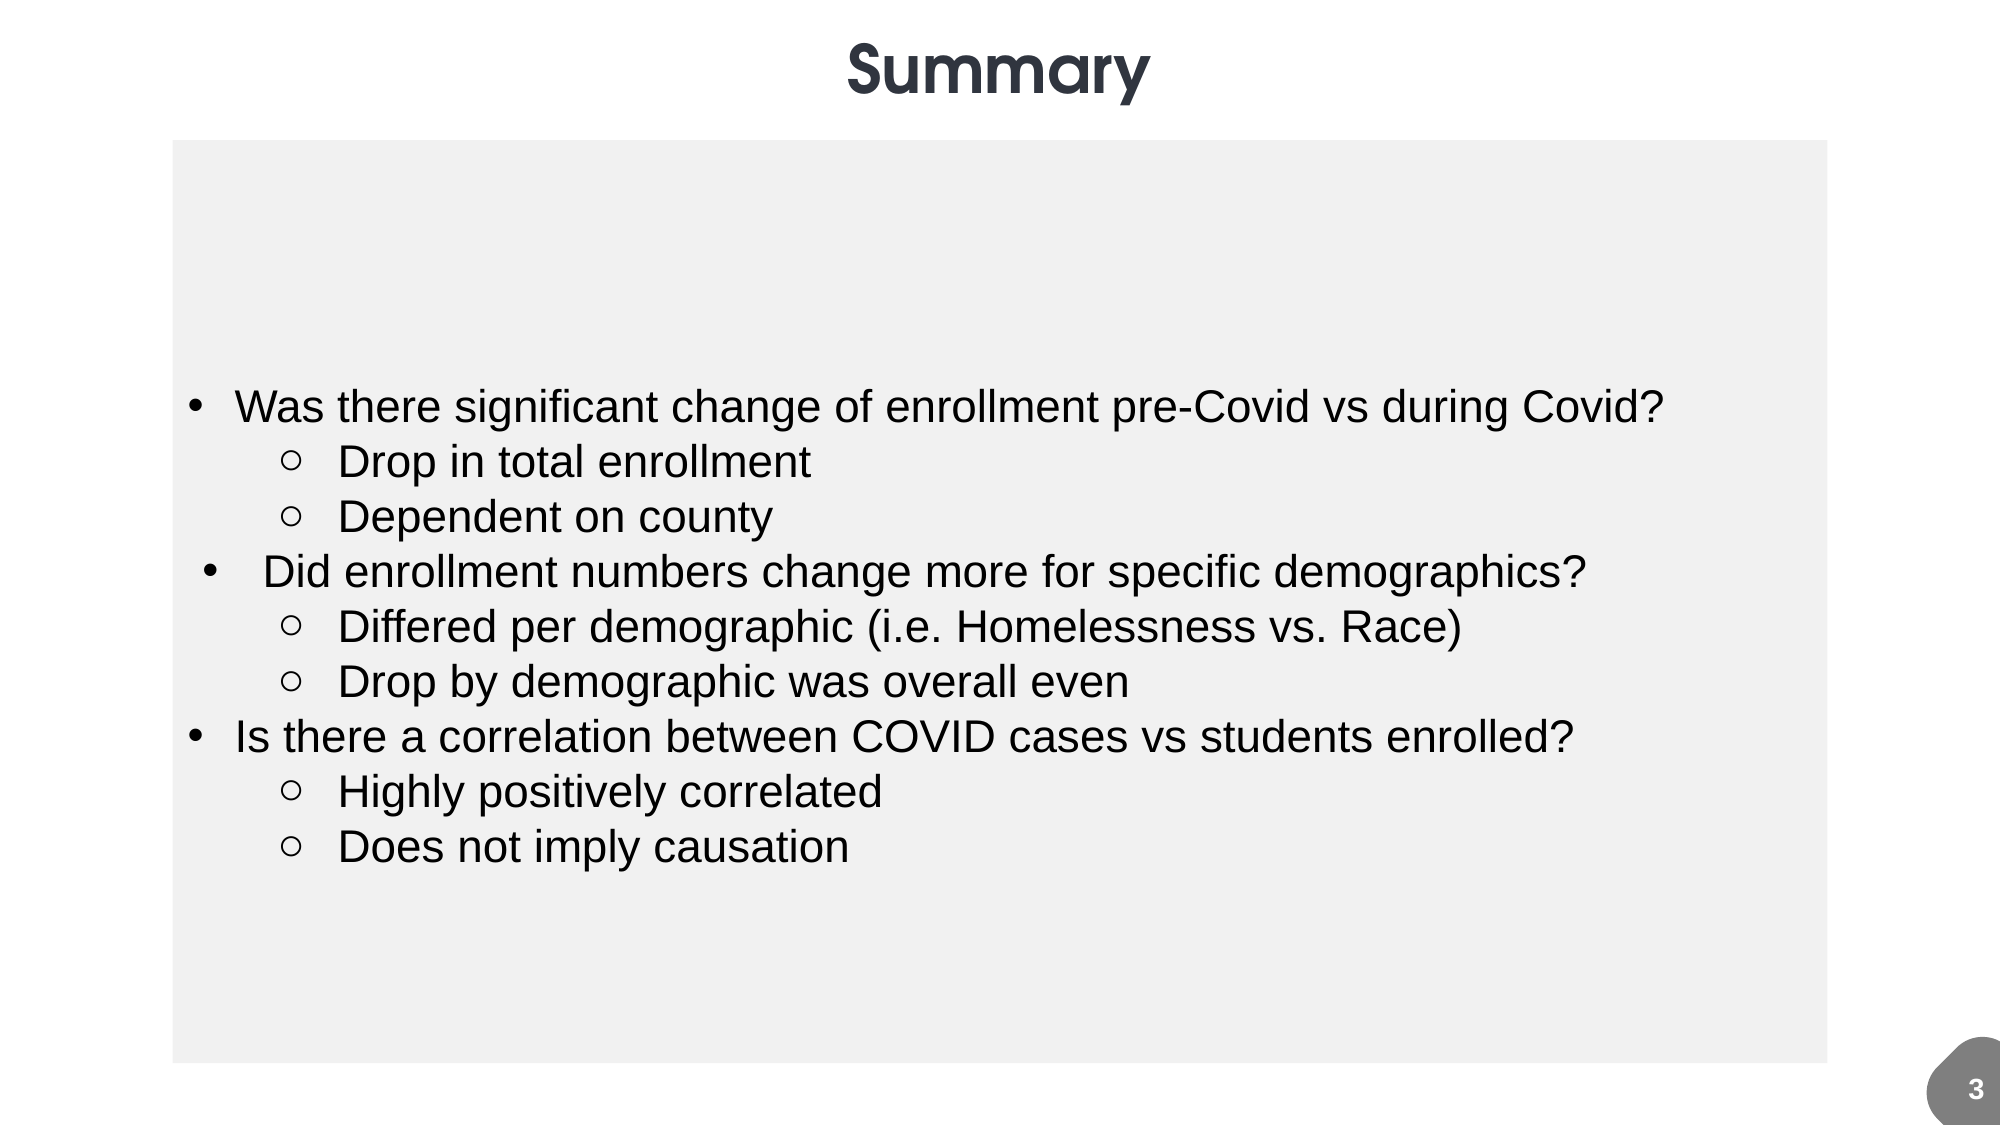

Summary

Was there significant change of enrollment pre-Covid vs during Covid?
Drop in total enrollment
Dependent on county
Did enrollment numbers change more for specific demographics?
Differed per demographic (i.e. Homelessness vs. Race)
Drop by demographic was overall even
Is there a correlation between COVID cases vs students enrolled?
Highly positively correlated
Does not imply causation

3